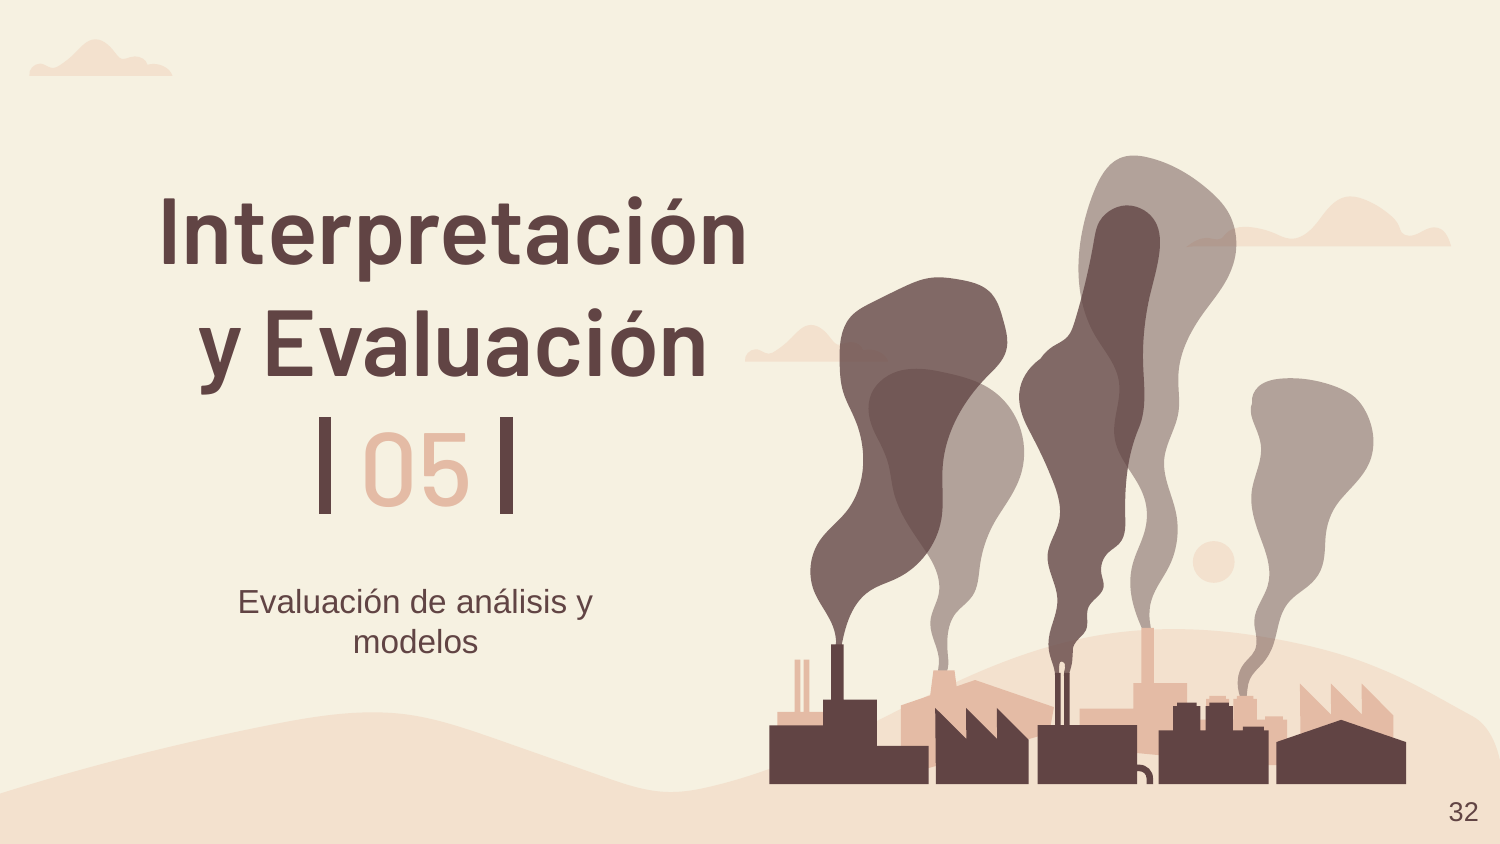

# Interpretación y Evaluación

05
Evaluación de análisis y modelos

32